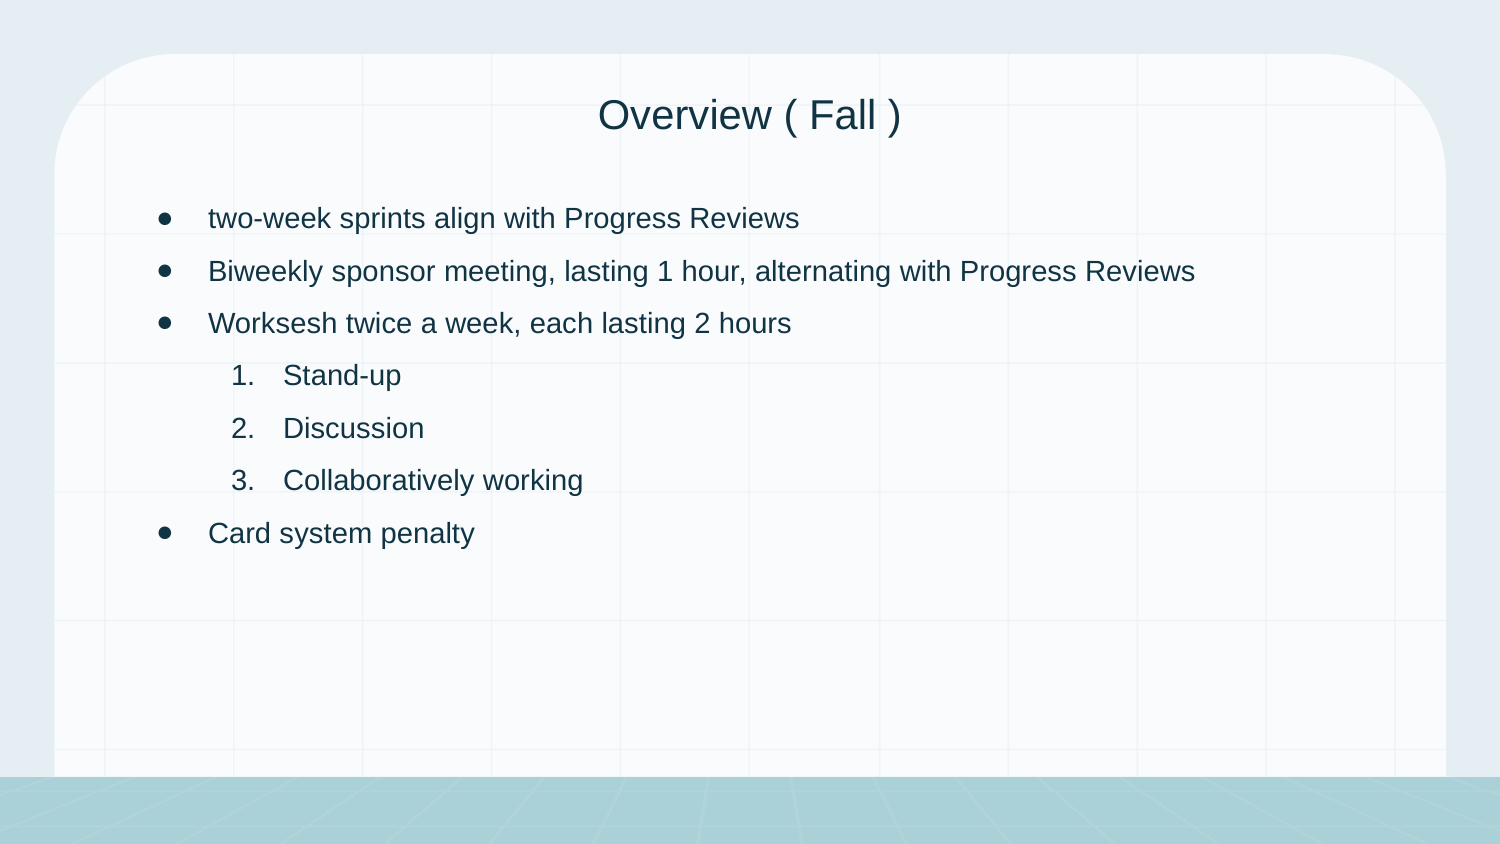

# Overview ( Fall )
two-week sprints align with Progress Reviews
Biweekly sponsor meeting, lasting 1 hour, alternating with Progress Reviews
Worksesh twice a week, each lasting 2 hours
Stand-up
Discussion
Collaboratively working
Card system penalty